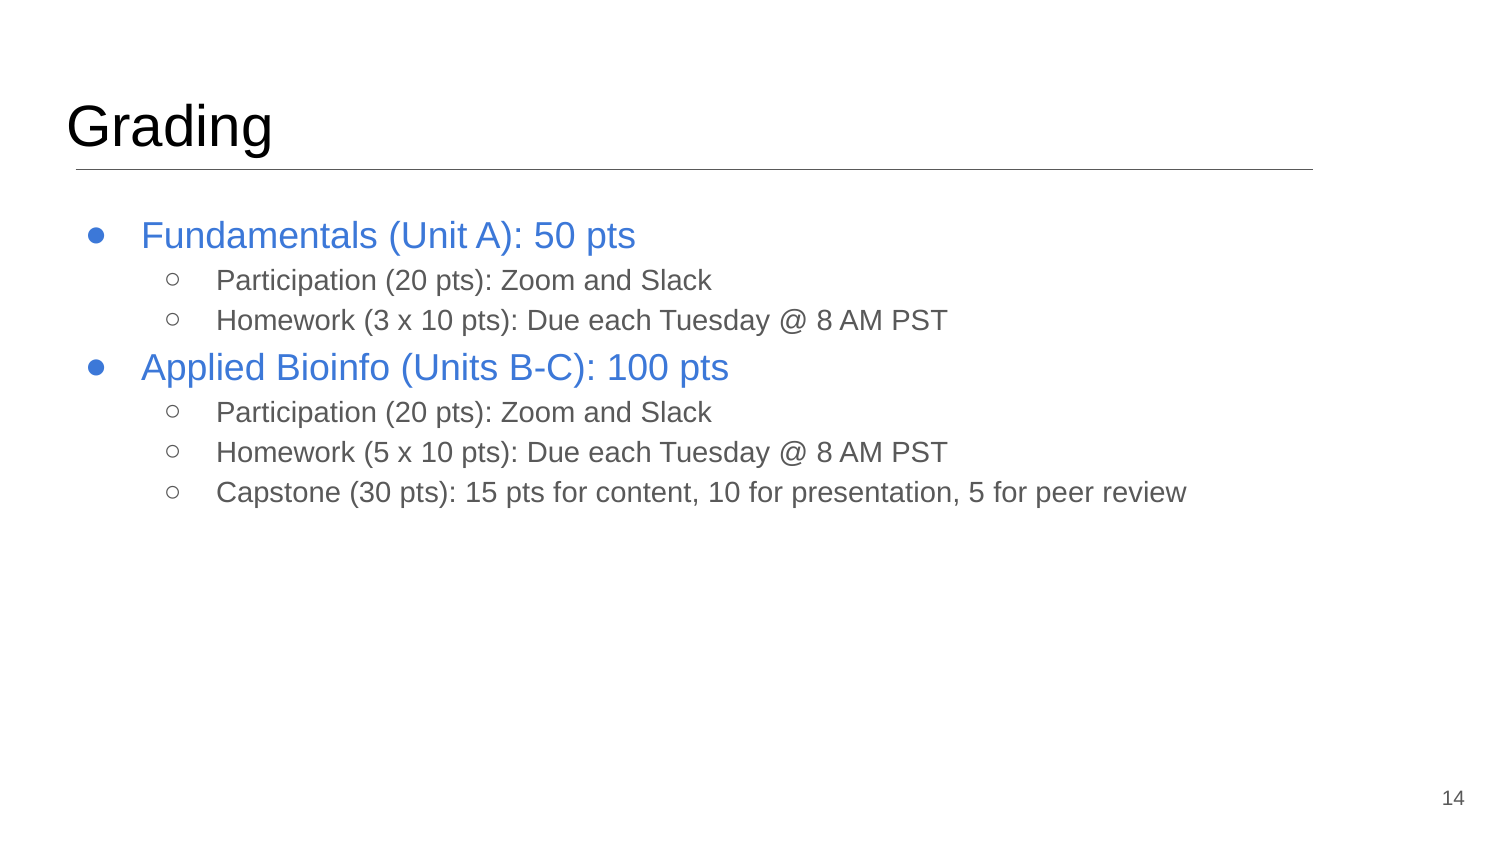

# Grading
Fundamentals (Unit A): 50 pts
Participation (20 pts): Zoom and Slack
Homework (3 x 10 pts): Due each Tuesday @ 8 AM PST
Applied Bioinfo (Units B-C): 100 pts
Participation (20 pts): Zoom and Slack
Homework (5 x 10 pts): Due each Tuesday @ 8 AM PST
Capstone (30 pts): 15 pts for content, 10 for presentation, 5 for peer review
14